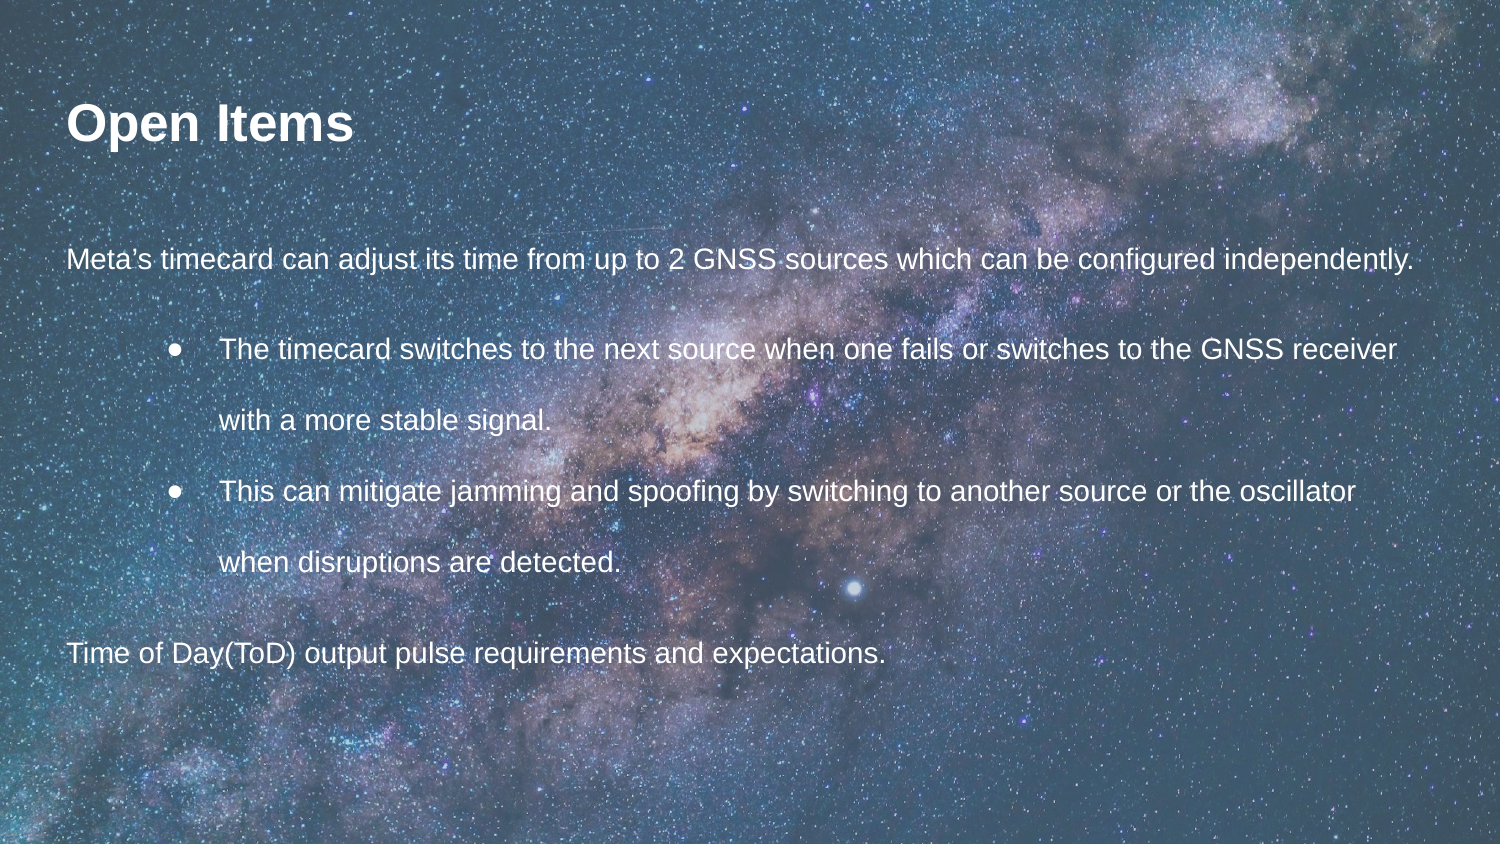

# Open Items
Meta’s timecard can adjust its time from up to 2 GNSS sources which can be configured independently.
The timecard switches to the next source when one fails or switches to the GNSS receiver with a more stable signal.
This can mitigate jamming and spoofing by switching to another source or the oscillator when disruptions are detected.
Time of Day(ToD) output pulse requirements and expectations.